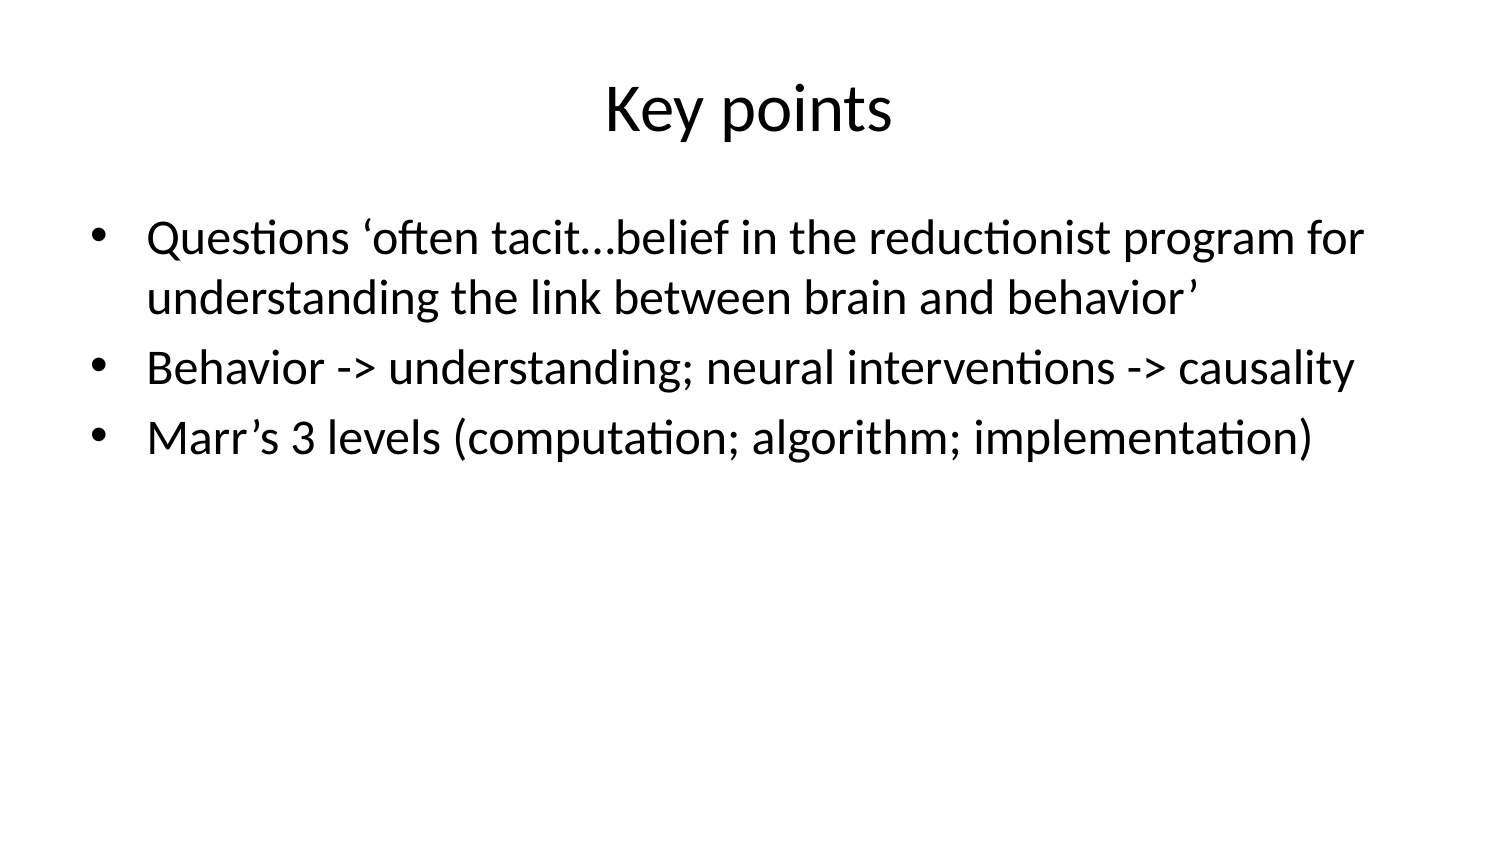

# Key points
Questions ‘often tacit…belief in the reductionist program for understanding the link between brain and behavior’
Behavior -> understanding; neural interventions -> causality
Marr’s 3 levels (computation; algorithm; implementation)